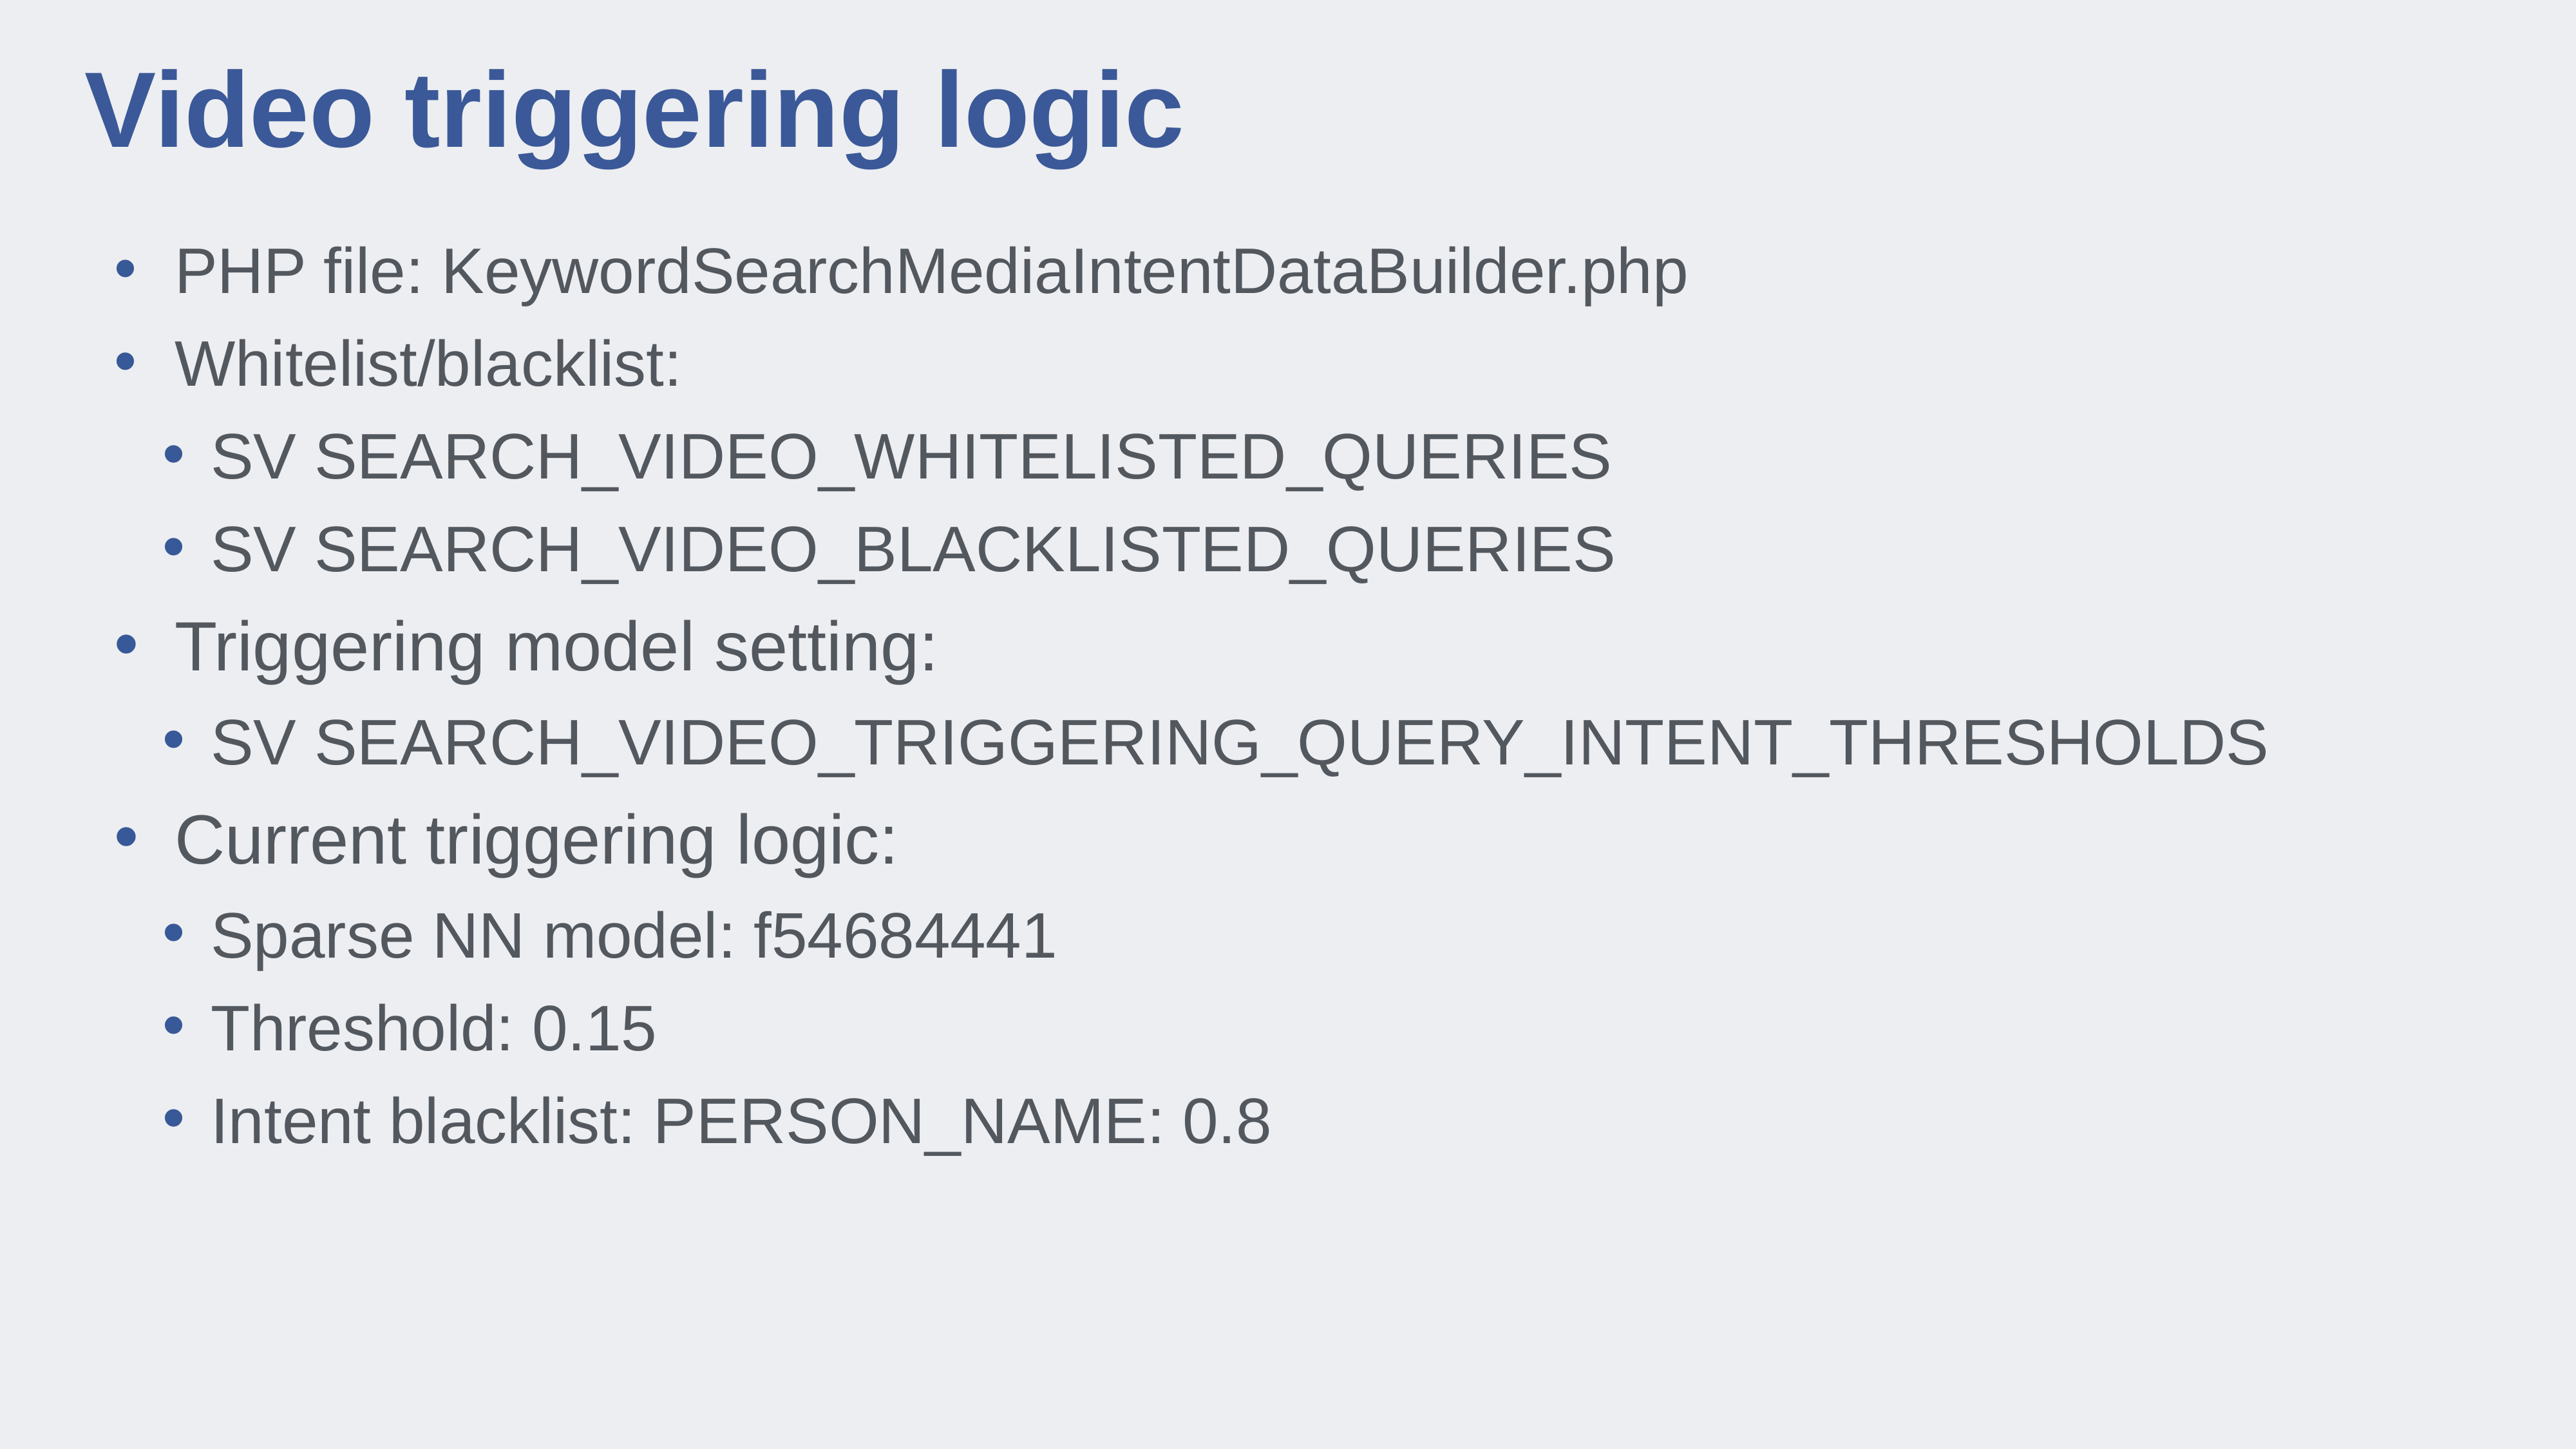

# Video triggering logic
PHP file: KeywordSearchMediaIntentDataBuilder.php
Whitelist/blacklist:
SV SEARCH_VIDEO_WHITELISTED_QUERIES
SV SEARCH_VIDEO_BLACKLISTED_QUERIES
Triggering model setting:
SV SEARCH_VIDEO_TRIGGERING_QUERY_INTENT_THRESHOLDS
Current triggering logic:
Sparse NN model: f54684441
Threshold: 0.15
Intent blacklist: PERSON_NAME: 0.8